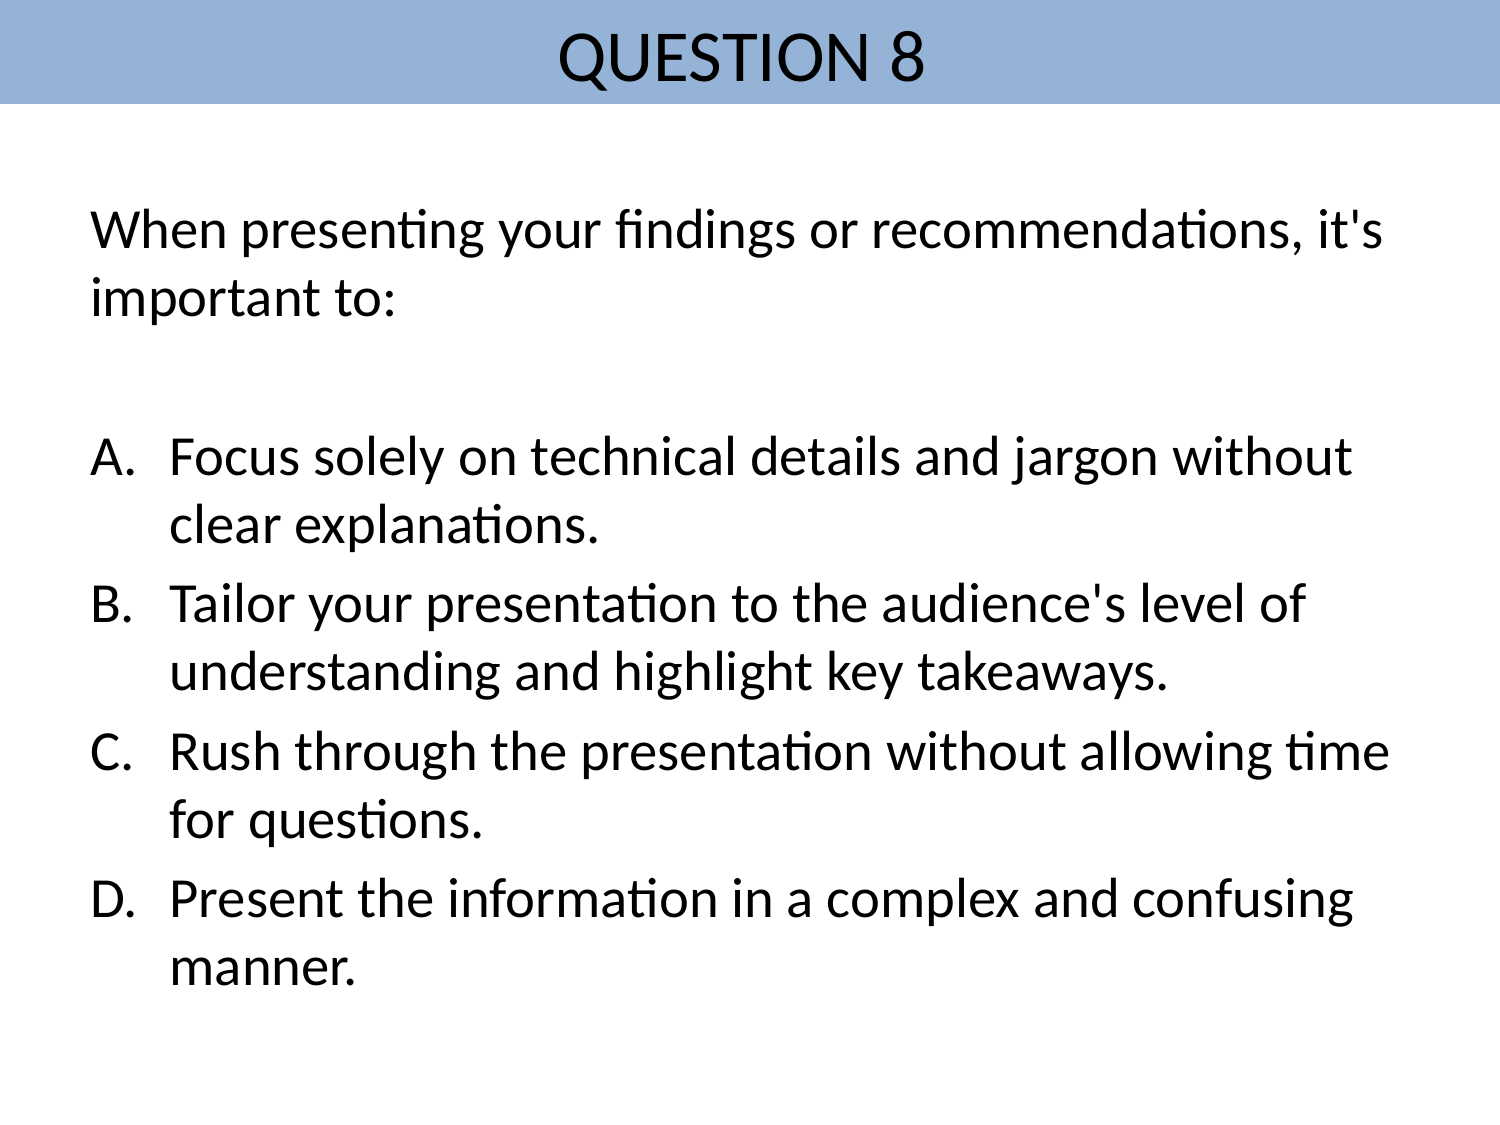

# QUESTION 8
When presenting your findings or recommendations, it's important to:

Focus solely on technical details and jargon without clear explanations.
Tailor your presentation to the audience's level of understanding and highlight key takeaways.
Rush through the presentation without allowing time for questions.
Present the information in a complex and confusing manner.